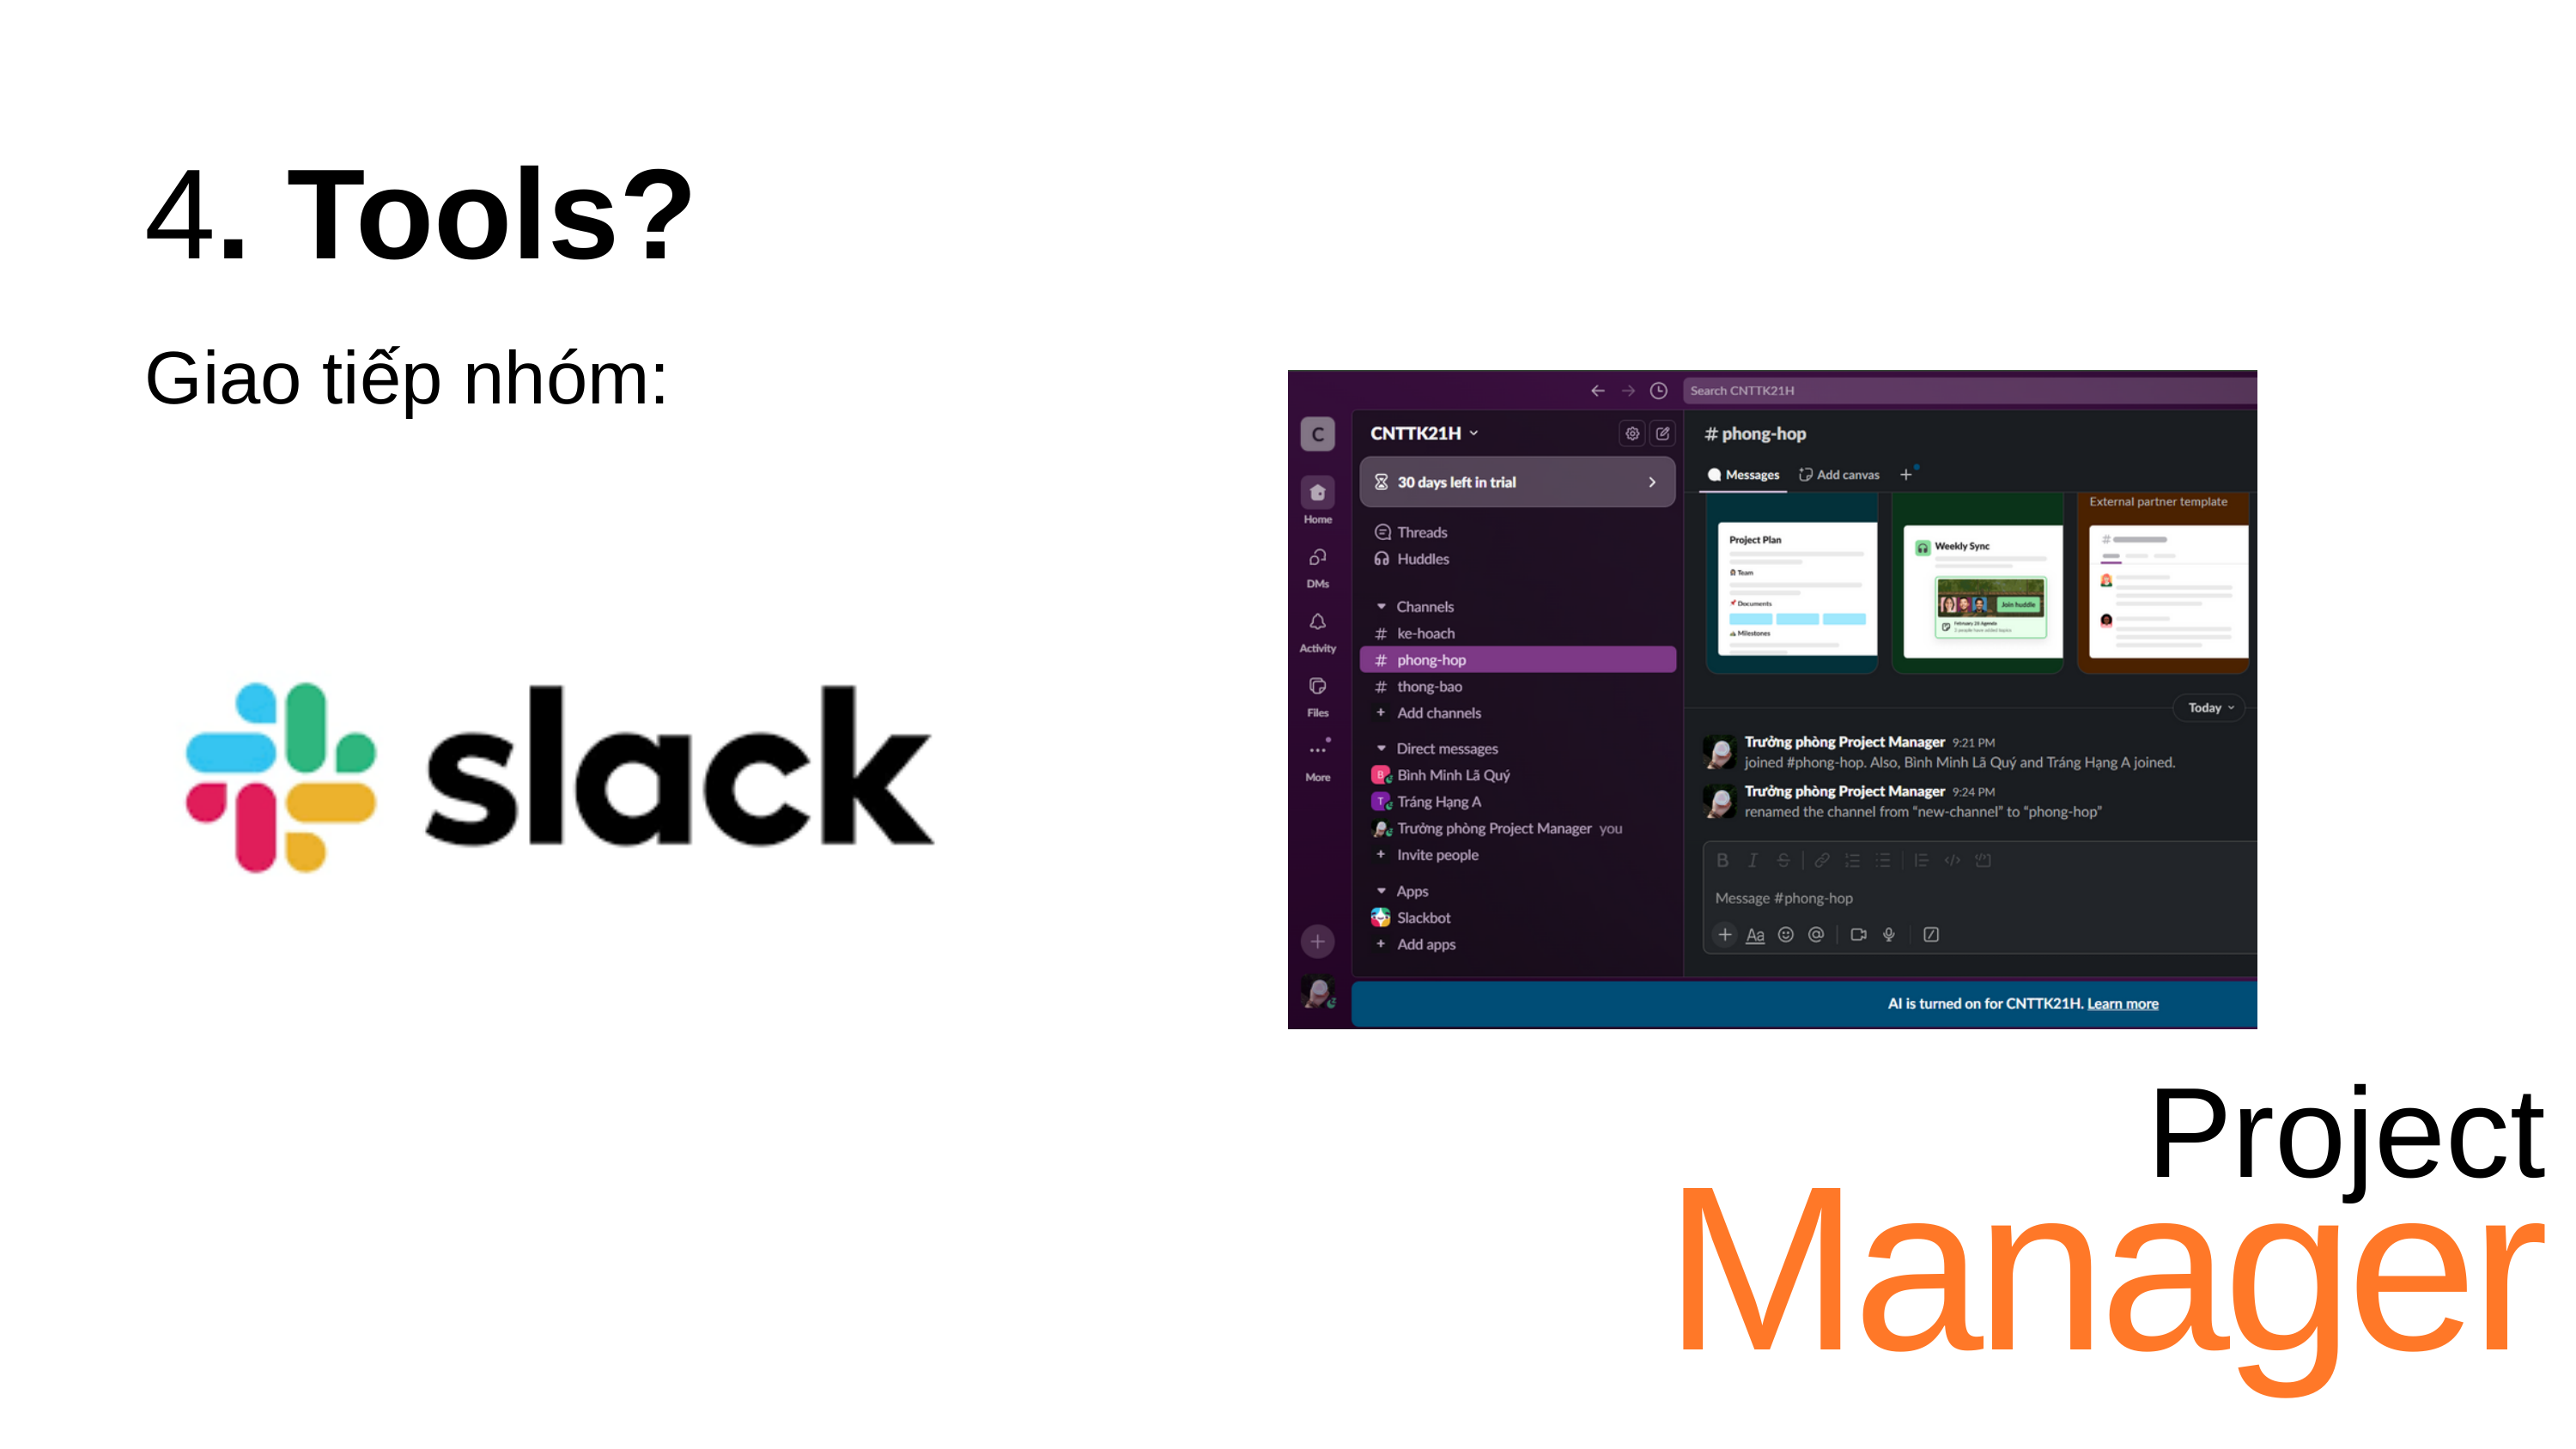

4. Tools?
Giao tiếp nhóm:

Project
Manager